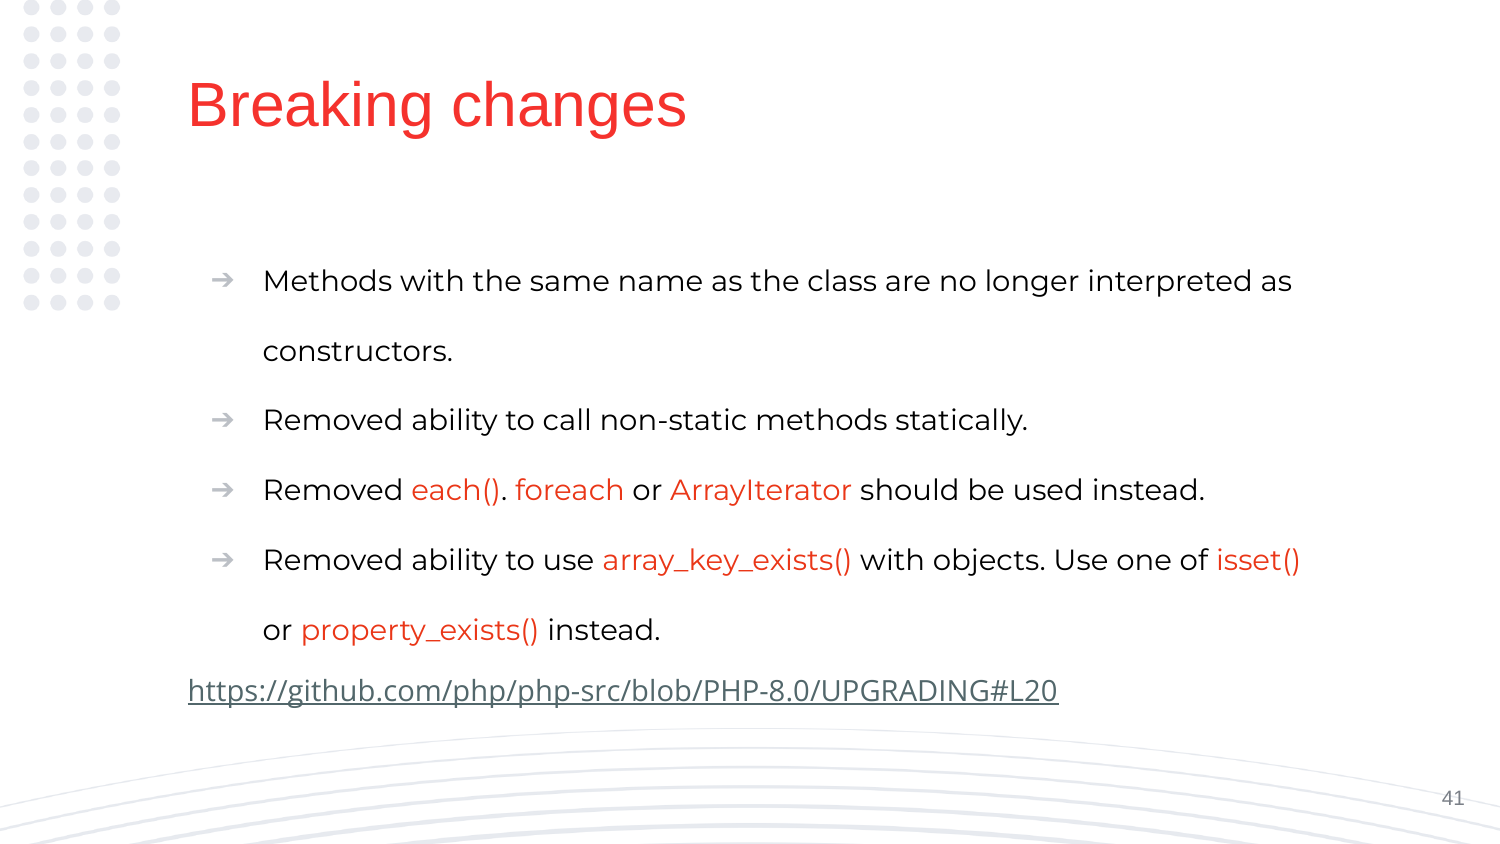

# Breaking changes
Methods with the same name as the class are no longer interpreted as constructors.
Removed ability to call non-static methods statically.
Removed each(). foreach or ArrayIterator should be used instead.
Removed ability to use array_key_exists() with objects. Use one of isset() or property_exists() instead.

https://github.com/php/php-src/blob/PHP-8.0/UPGRADING#L20
41